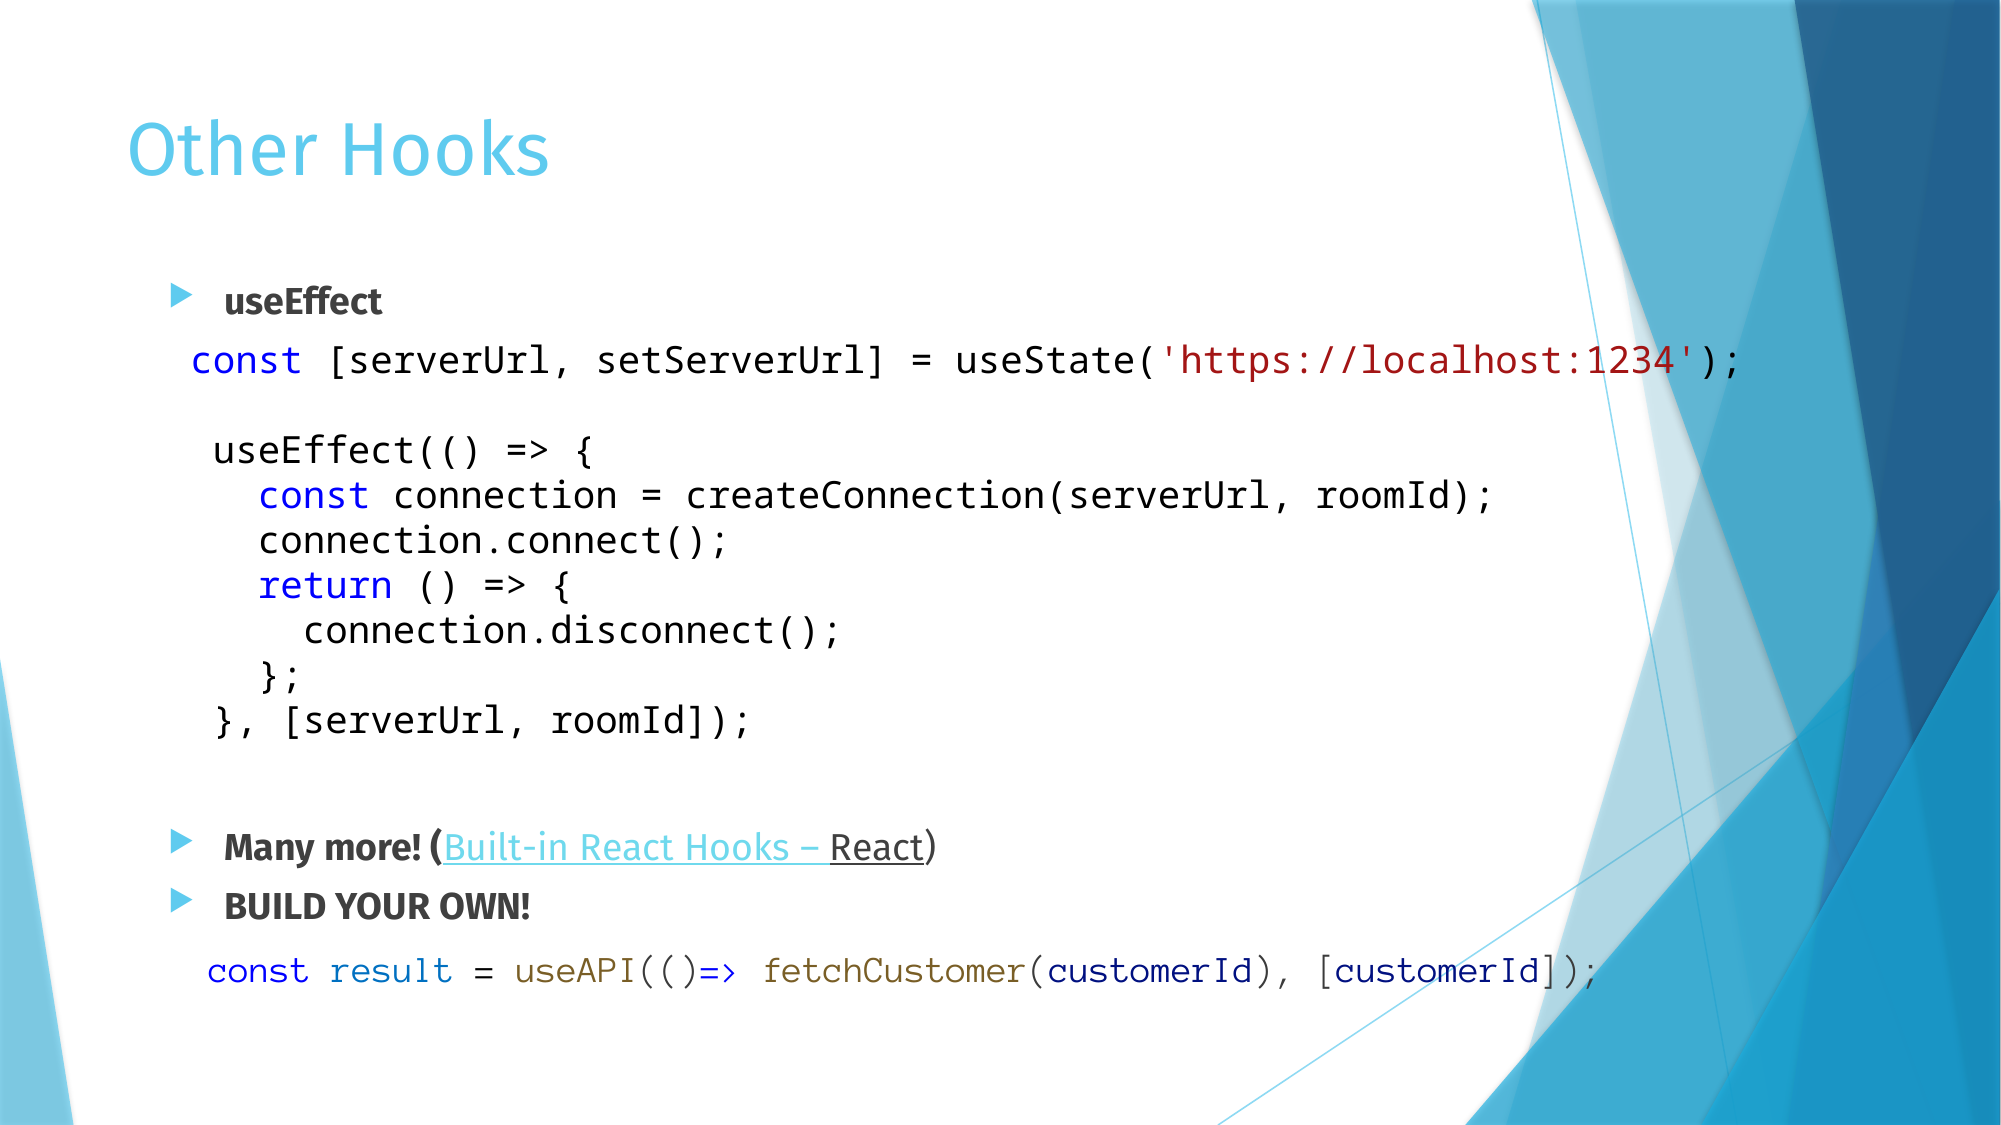

# Other Hooks
useEffect
 const [serverUrl, setServerUrl] = useState('https://localhost:1234');

  useEffect(() => {
    const connection = createConnection(serverUrl, roomId);
    connection.connect();
    return () => {
      connection.disconnect();
    };
  }, [serverUrl, roomId]);
Many more! (Built-in React Hooks – React)
BUILD YOUR OWN!
  const result = useAPI(()=> fetchCustomer(customerId), [customerId]);